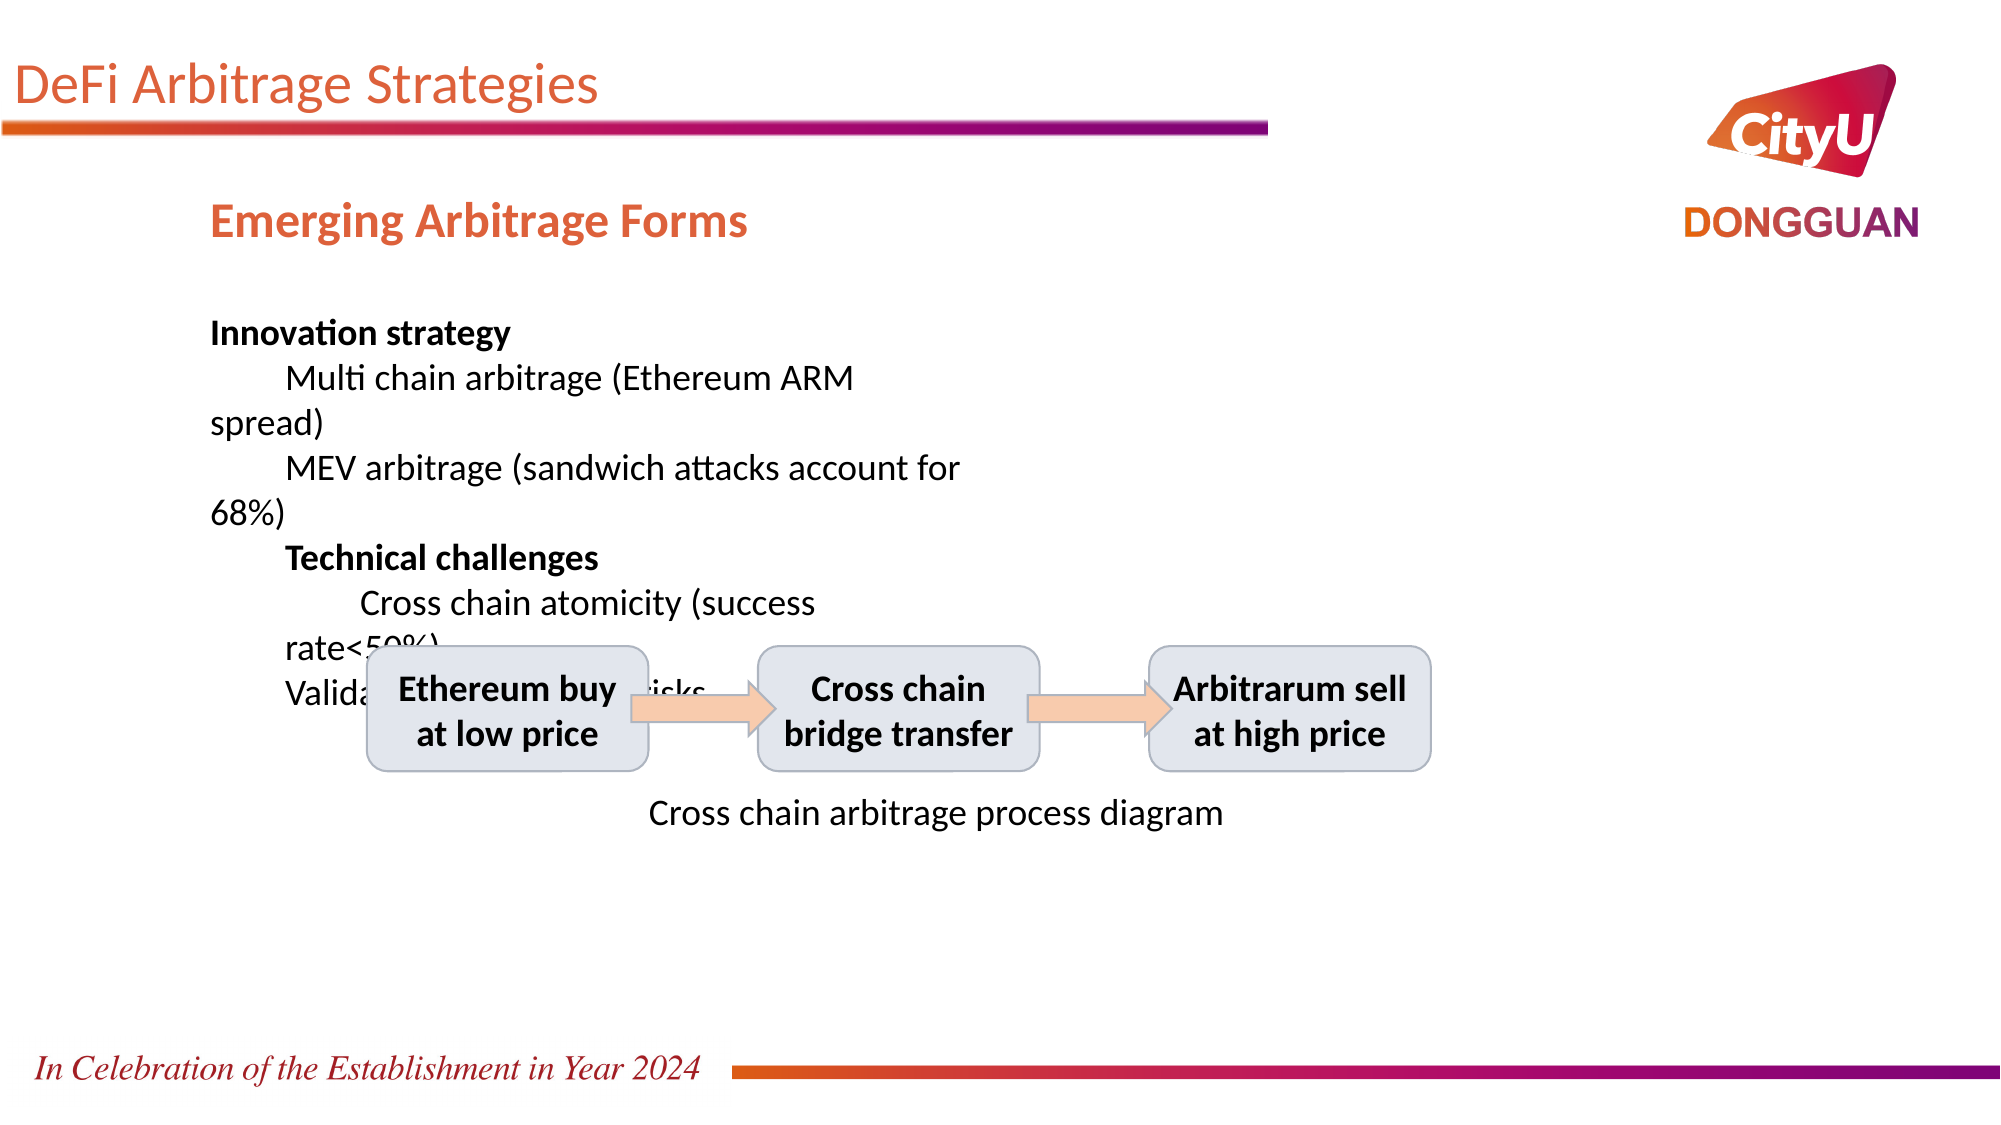

DeFi Arbitrage Strategies
Emerging Arbitrage Forms

Innovation strategy
Multi chain arbitrage (Ethereum ARM spread)
MEV arbitrage (sandwich attacks account for 68%)
Technical challenges
Cross chain atomicity (success rate<50%)
Validators collude with risks

Ethereum buy at low price
Cross chain bridge transfer
Arbitrarum sell at high price

Cross chain arbitrage process diagram